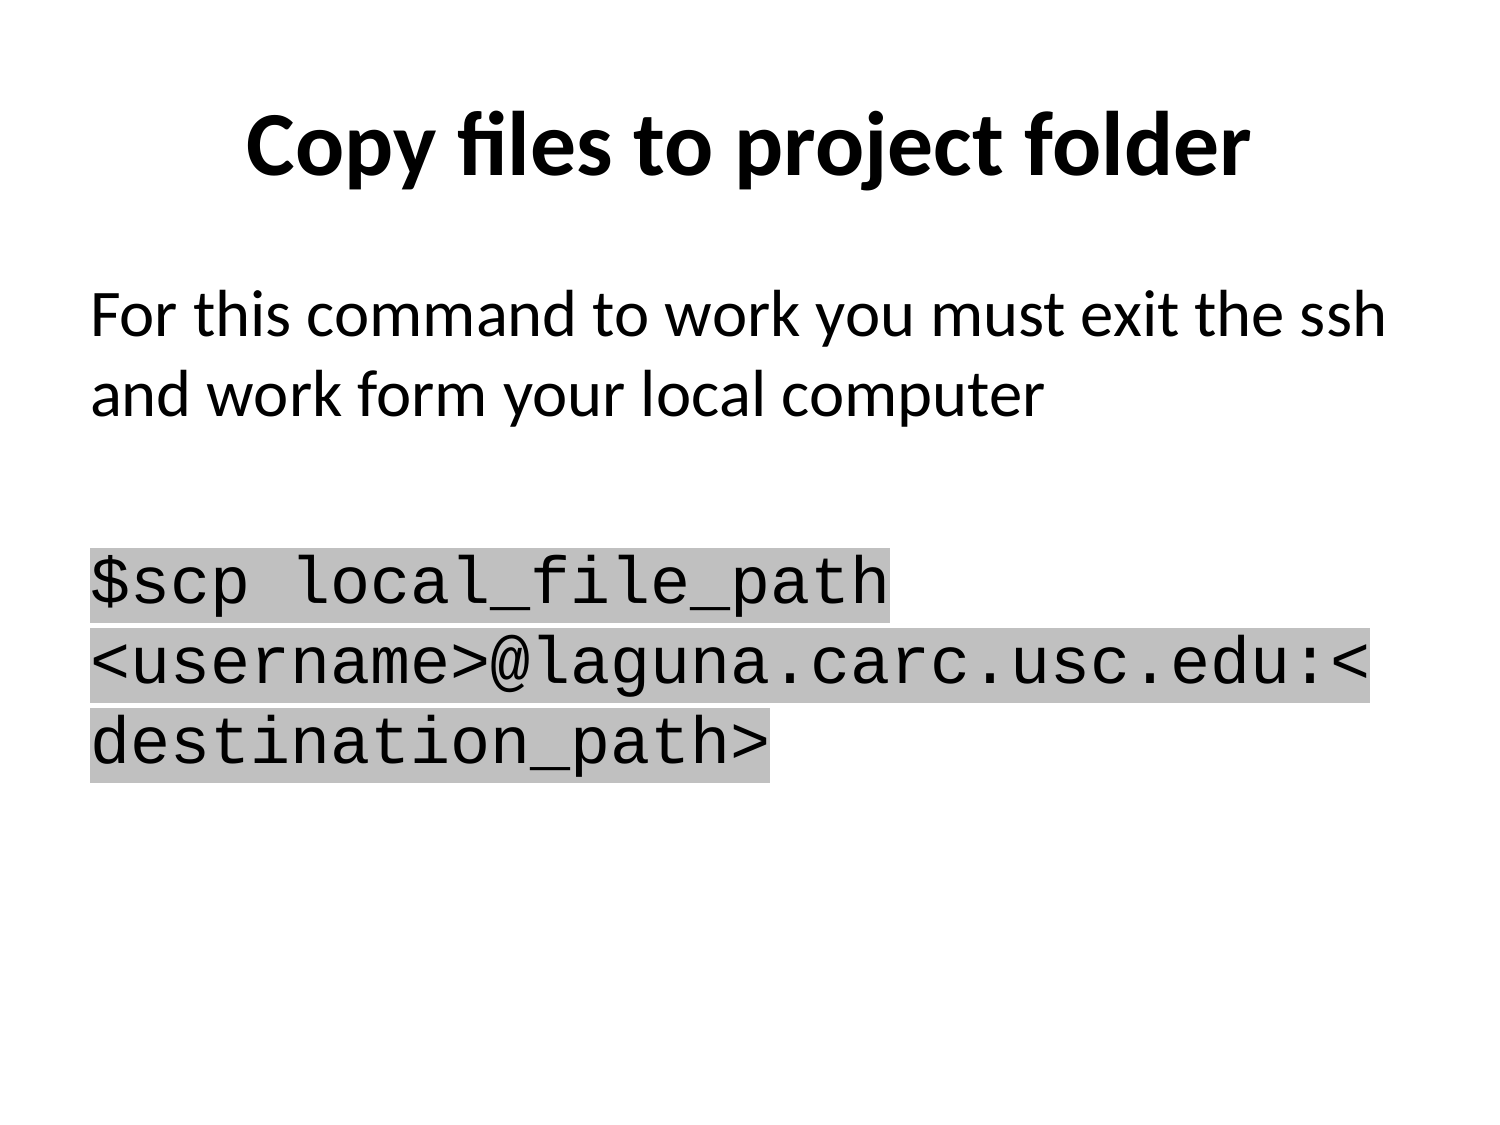

# Copy files to project folder
For this command to work you must exit the ssh and work form your local computer

$scp local_file_path <username>@laguna.carc.usc.edu:<destination_path>